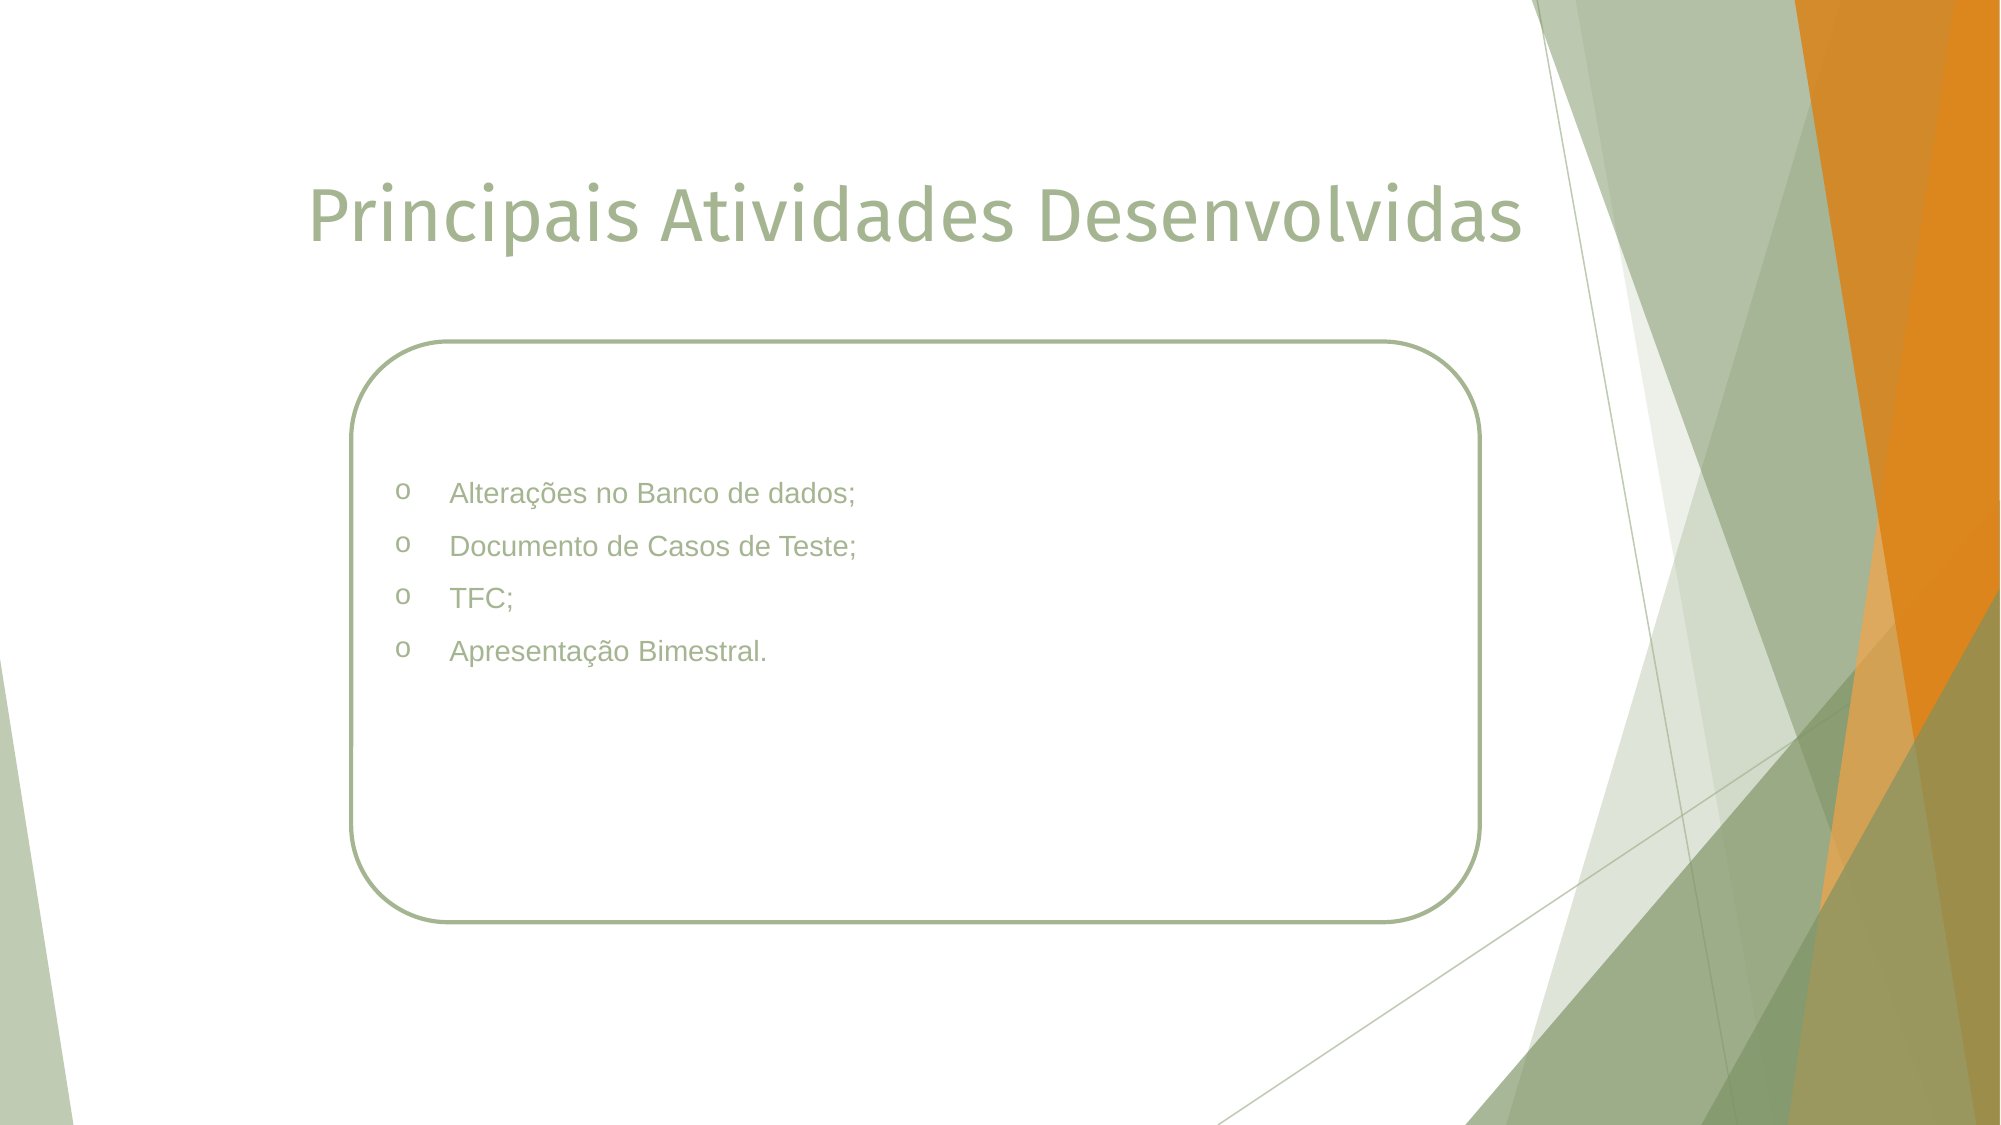

# Principais Atividades Desenvolvidas
 Alterações no Banco de dados;
 Documento de Casos de Teste;
 TFC;
 Apresentação Bimestral.